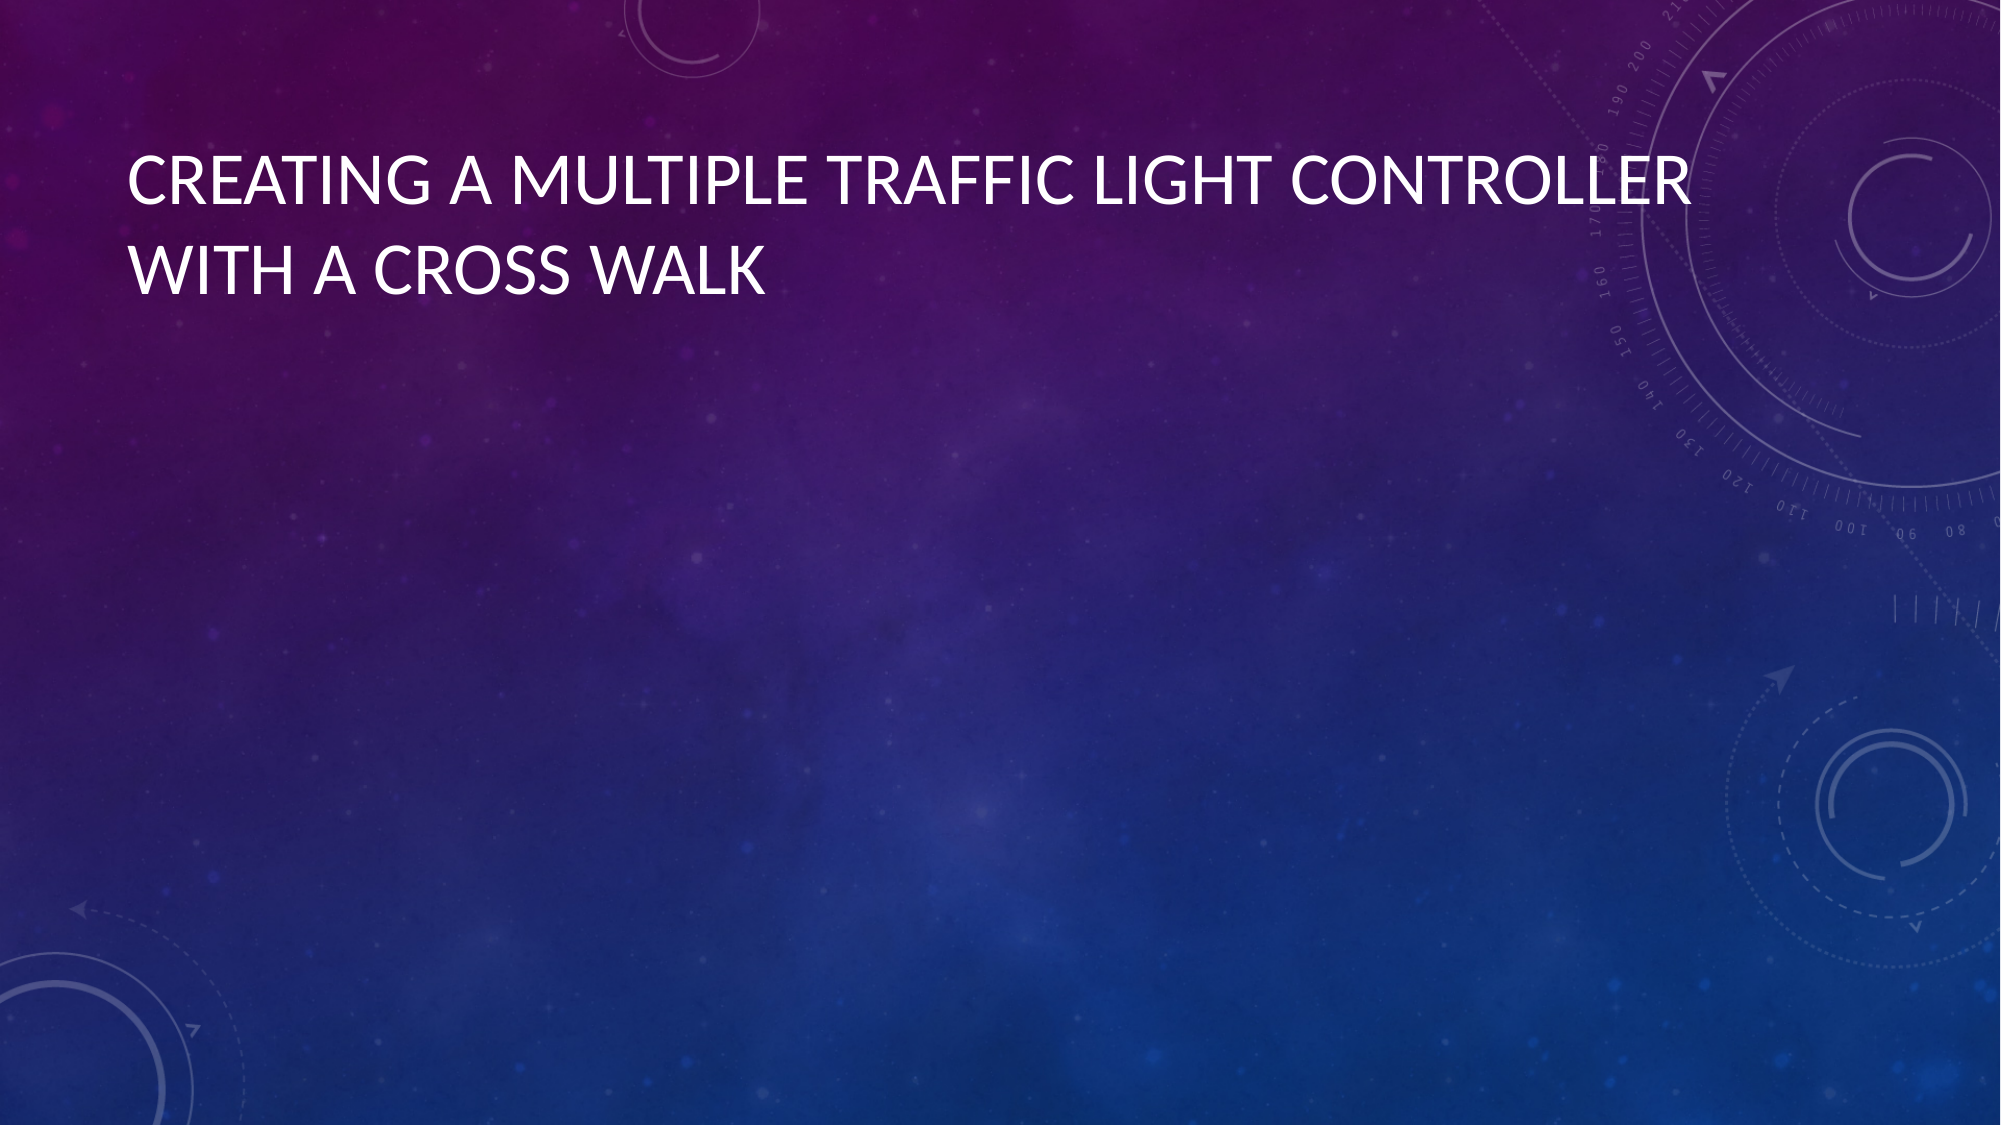

# Creating a multiple traffic light controller with a cross walk